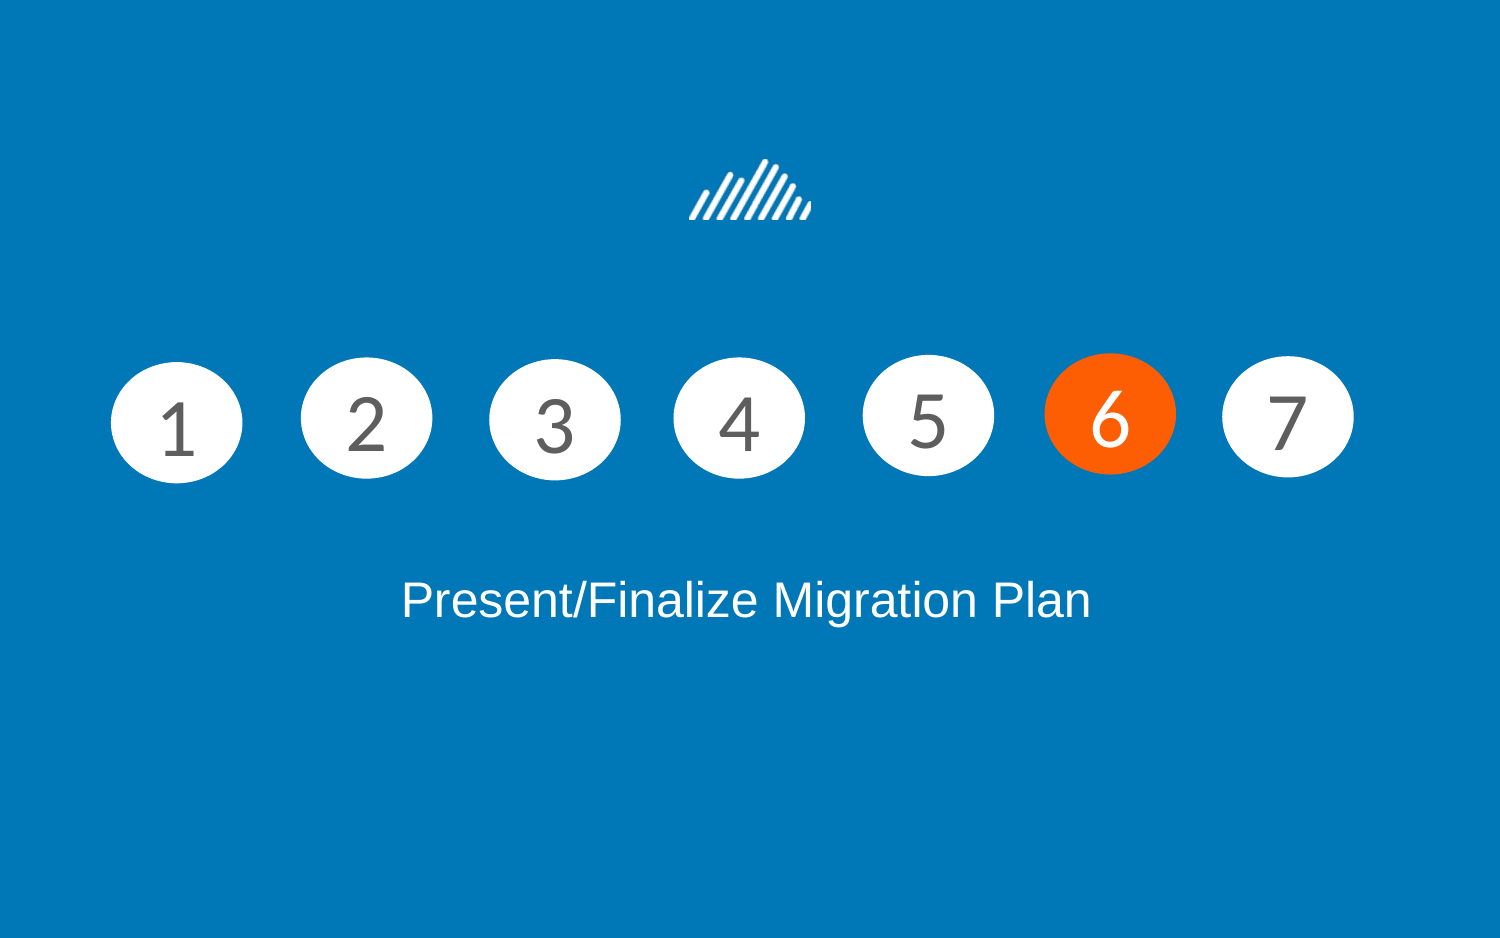

6
# Present/Finalize Migration Plan
5
7
2
4
3
1